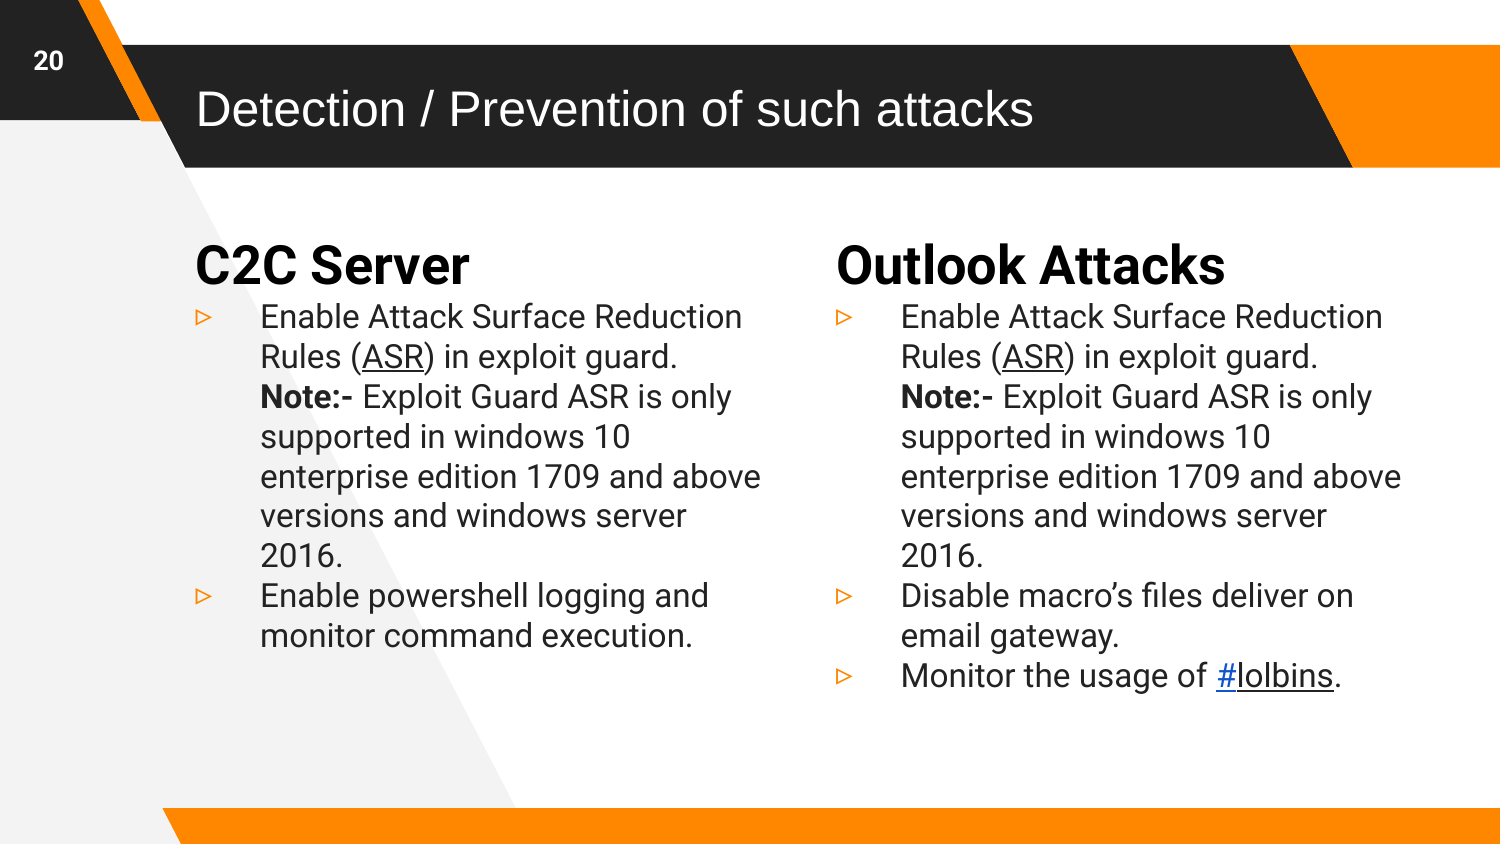

20
# Detection / Prevention of such attacks
C2C Server
Enable Attack Surface Reduction Rules (ASR) in exploit guard.
Note:- Exploit Guard ASR is only supported in windows 10 enterprise edition 1709 and above versions and windows server 2016.
Enable powershell logging and monitor command execution.

Outlook Attacks
Enable Attack Surface Reduction Rules (ASR) in exploit guard.
Note:- Exploit Guard ASR is only supported in windows 10 enterprise edition 1709 and above versions and windows server 2016.
Disable macro’s files deliver on email gateway.
Monitor the usage of #lolbins.